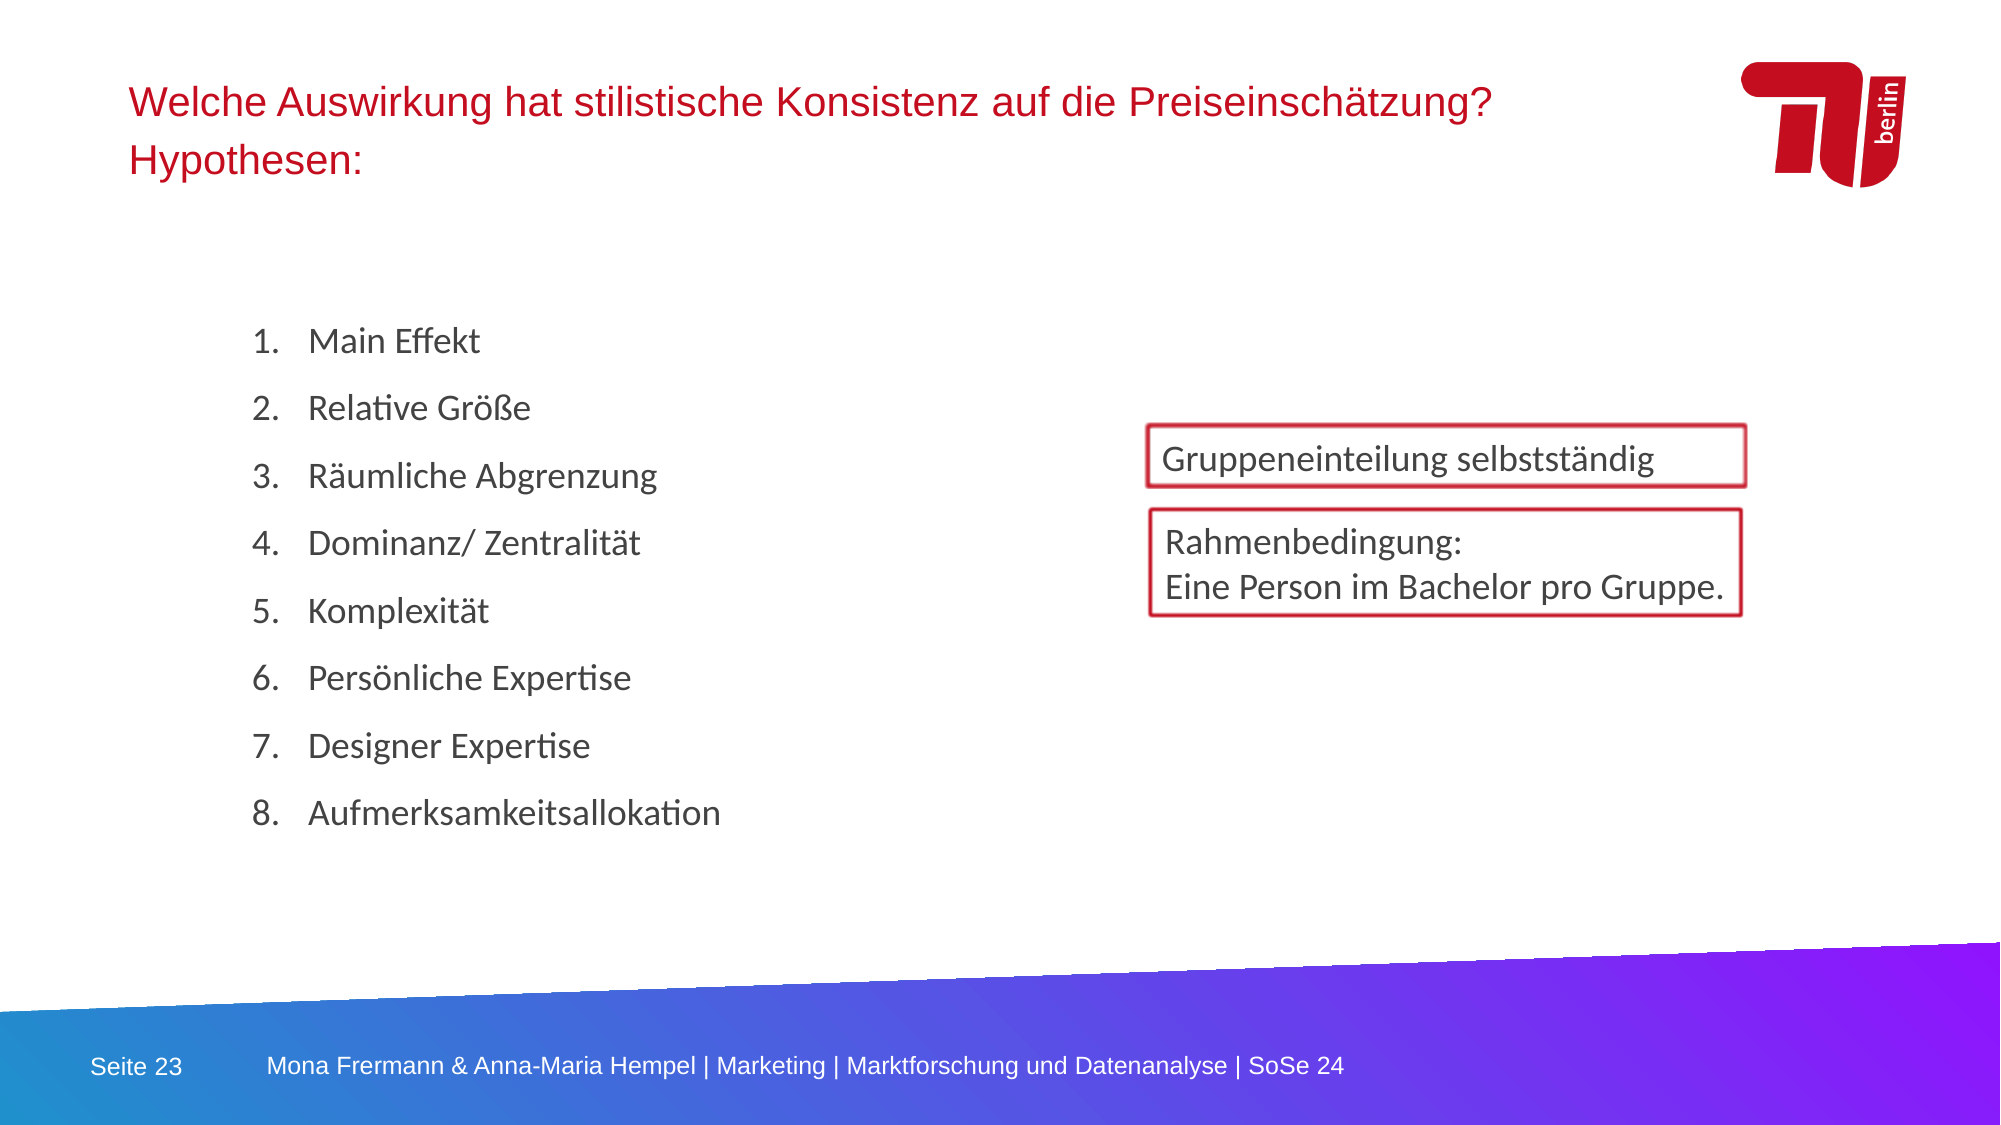

# Welche Auswirkung hat stilistische Konsistenz auf die Preiseinschätzung? Hypothesen:
Main Effekt
Relative Größe
Räumliche Abgrenzung
Dominanz/ Zentralität
Komplexität
Persönliche Expertise
Designer Expertise
Aufmerksamkeitsallokation
Gruppeneinteilung selbstständig
Rahmenbedingung:
Eine Person im Bachelor pro Gruppe.